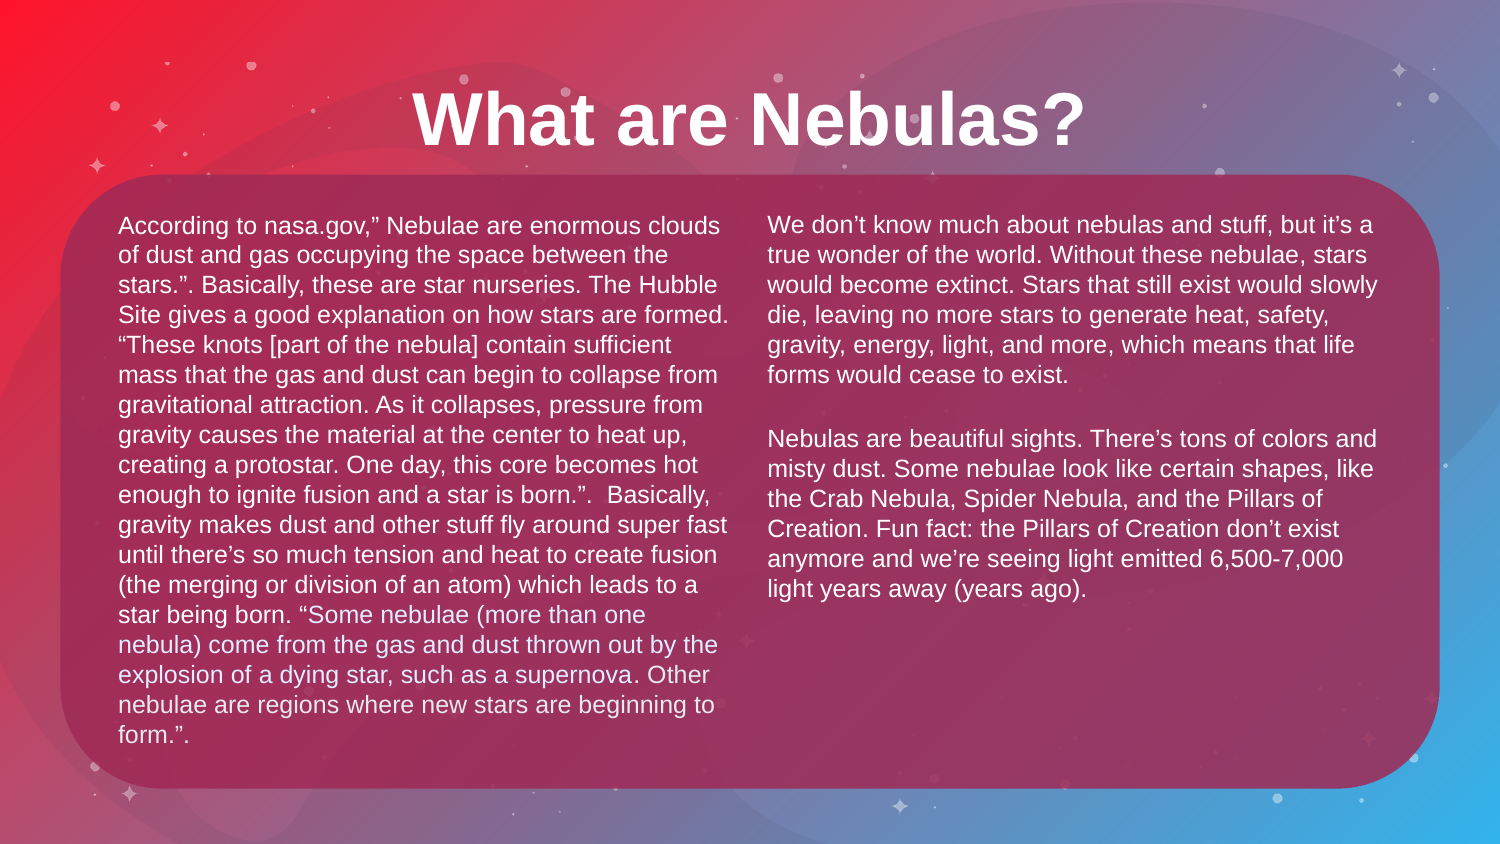

# What are Nebulas?
We don’t know much about nebulas and stuff, but it’s a true wonder of the world. Without these nebulae, stars would become extinct. Stars that still exist would slowly die, leaving no more stars to generate heat, safety, gravity, energy, light, and more, which means that life forms would cease to exist.

Nebulas are beautiful sights. There’s tons of colors and misty dust. Some nebulae look like certain shapes, like the Crab Nebula, Spider Nebula, and the Pillars of Creation. Fun fact: the Pillars of Creation don’t exist anymore and we’re seeing light emitted 6,500-7,000 light years away (years ago).
According to nasa.gov,” Nebulae are enormous clouds of dust and gas occupying the space between the stars.”. Basically, these are star nurseries. The Hubble Site gives a good explanation on how stars are formed. “These knots [part of the nebula] contain sufficient mass that the gas and dust can begin to collapse from gravitational attraction. As it collapses, pressure from gravity causes the material at the center to heat up, creating a protostar. One day, this core becomes hot enough to ignite fusion and a star is born.”.  Basically, gravity makes dust and other stuff fly around super fast until there’s so much tension and heat to create fusion (the merging or division of an atom) which leads to a star being born. “Some nebulae (more than one nebula) come from the gas and dust thrown out by the explosion of a dying star, such as a supernova. Other nebulae are regions where new stars are beginning to form.”.